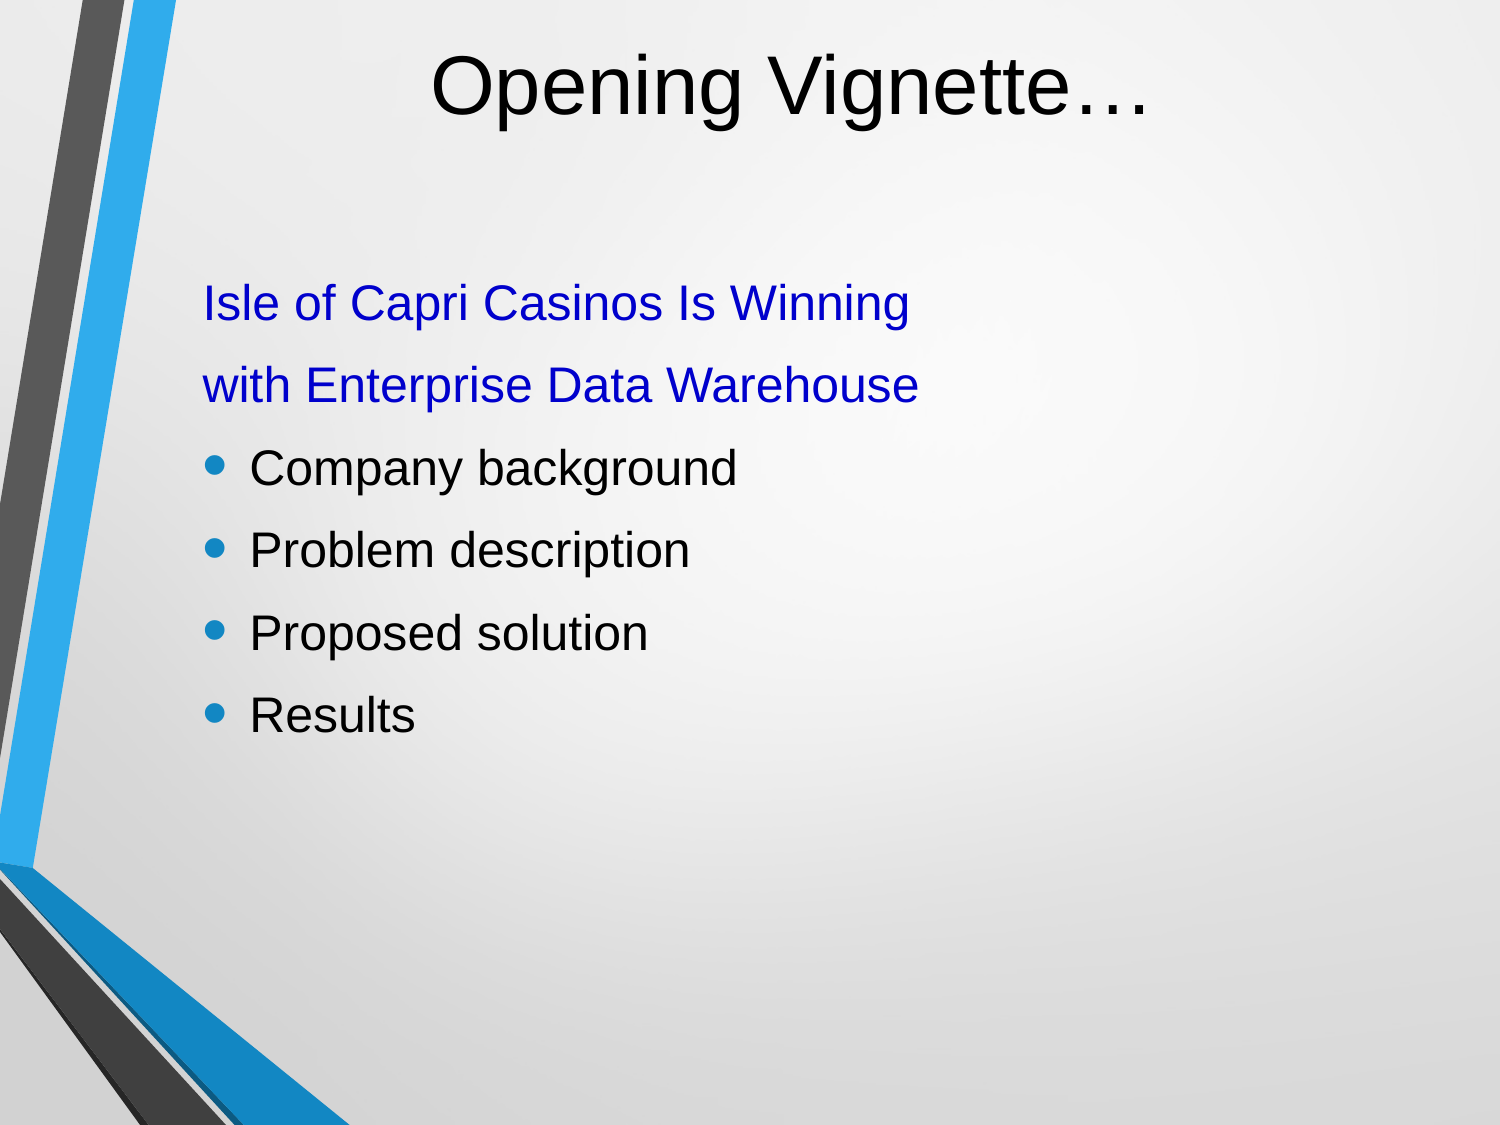

# Opening Vignette…
Isle of Capri Casinos Is Winning
with Enterprise Data Warehouse
Company background
Problem description
Proposed solution
Results